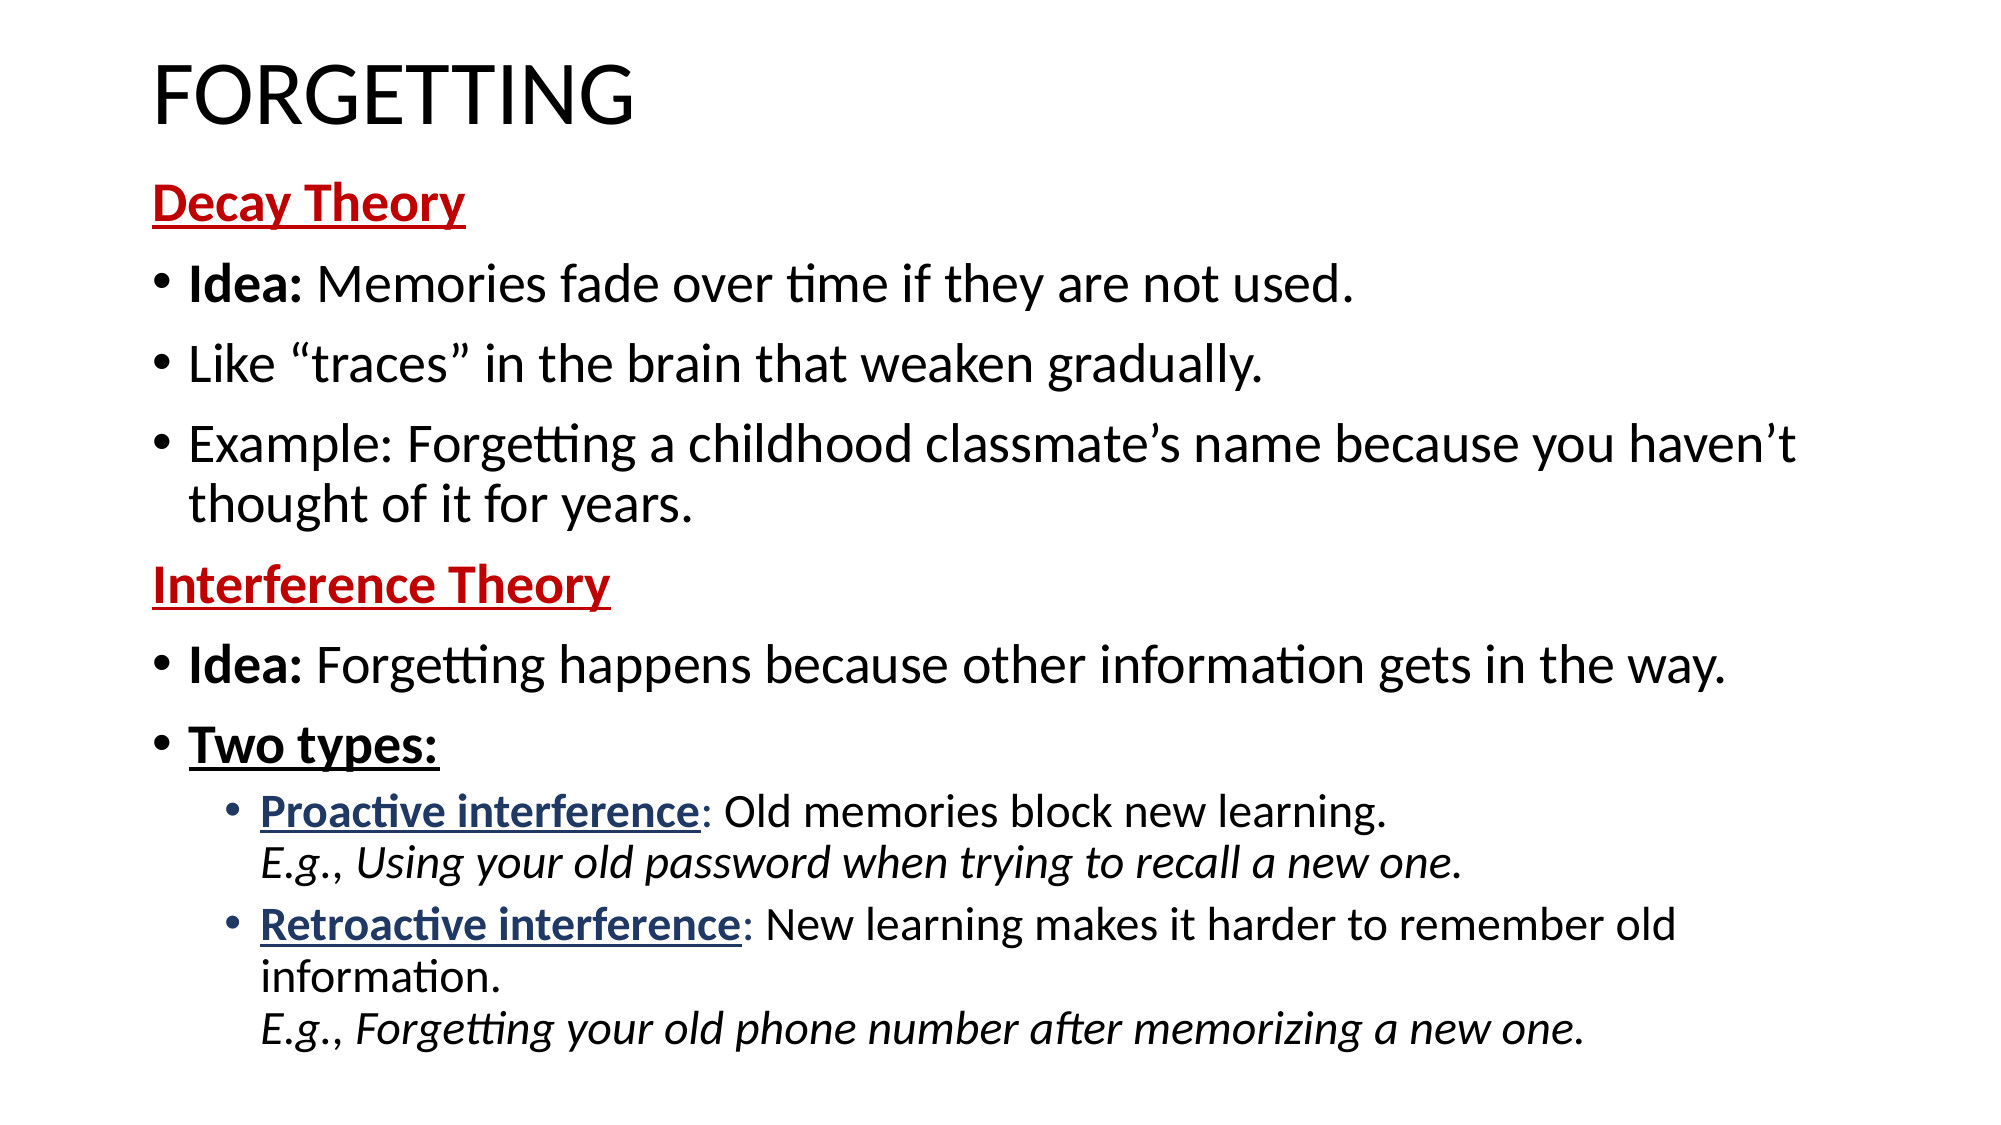

# FORGETTING
Decay Theory
Idea: Memories fade over time if they are not used.
Like “traces” in the brain that weaken gradually.
Example: Forgetting a childhood classmate’s name because you haven’t thought of it for years.
Interference Theory
Idea: Forgetting happens because other information gets in the way.
Two types:
Proactive interference: Old memories block new learning.
E.g., Using your old password when trying to recall a new one.
Retroactive interference: New learning makes it harder to remember old information.
E.g., Forgetting your old phone number after memorizing a new one.